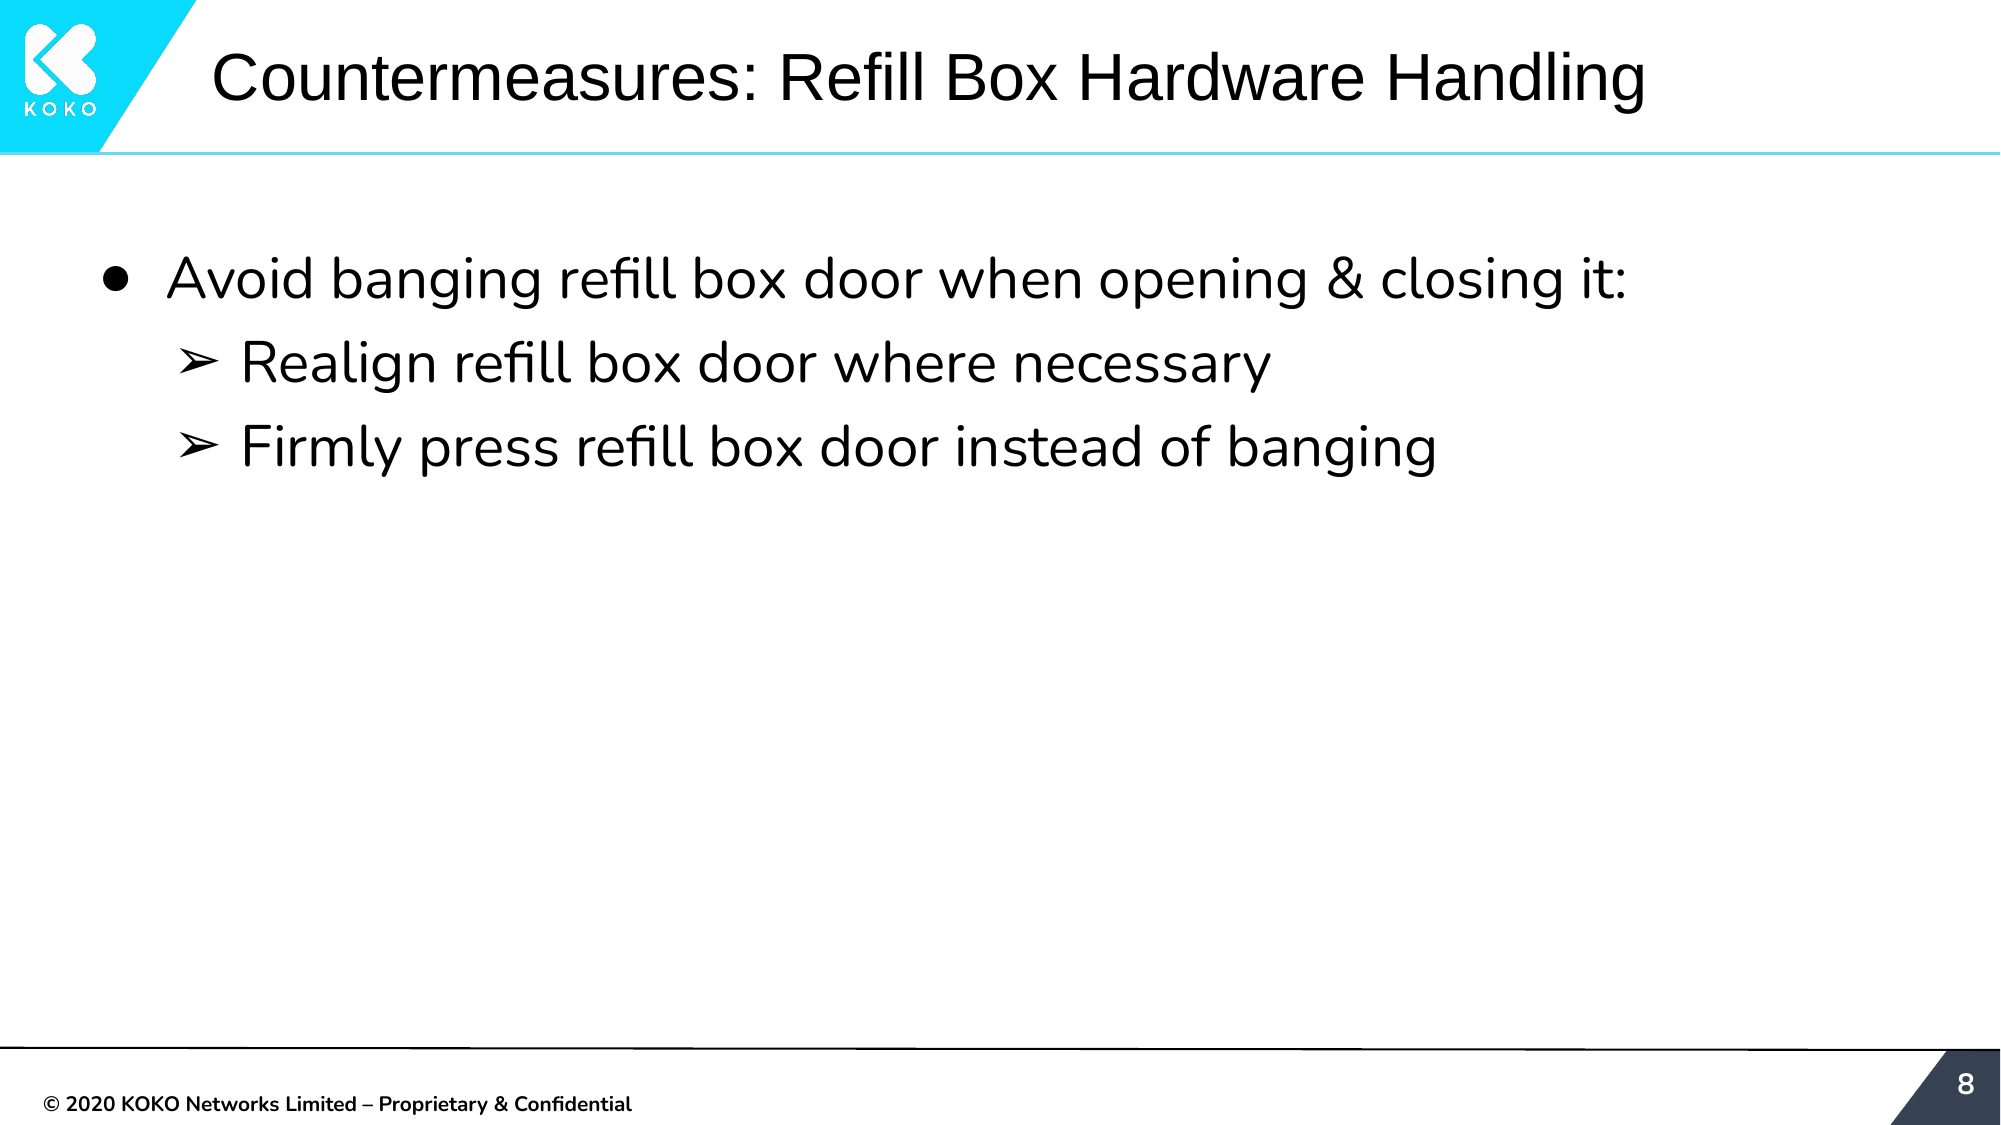

# Countermeasures: Refill Box Hardware Handling
Avoid banging refill box door when opening & closing it:
Realign refill box door where necessary
Firmly press refill box door instead of banging
8